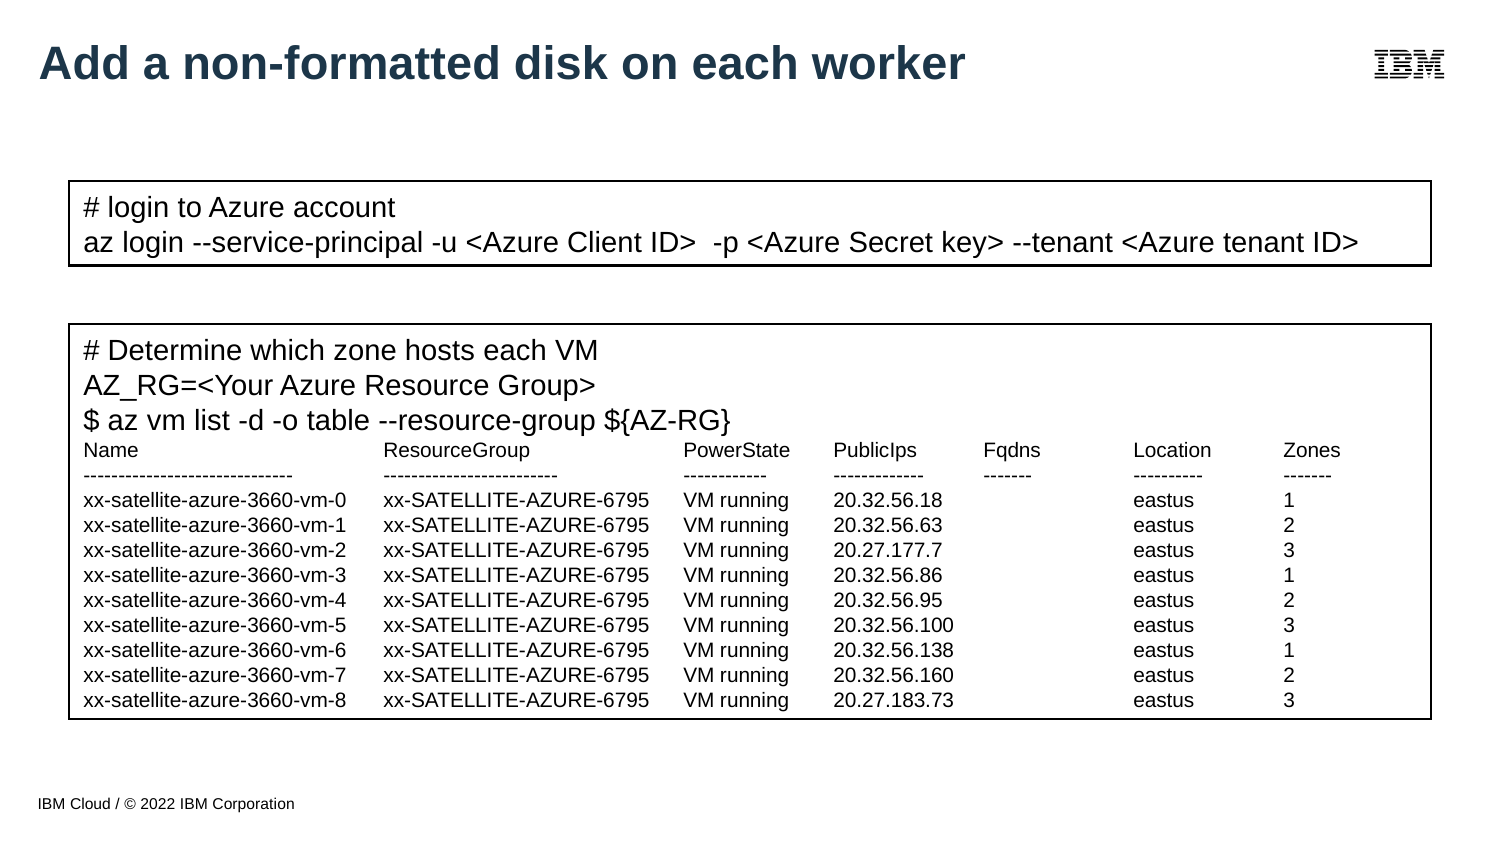

Add a non-formatted disk on each worker
# login to Azure account
az login --service-principal -u <Azure Client ID>  -p <Azure Secret key> --tenant <Azure tenant ID>
# Determine which zone hosts each VM
AZ_RG=<Your Azure Resource Group>
$ az vm list -d -o table --resource-group ${AZ-RG}
Name                            	ResourceGroup              	PowerState    	PublicIps      	Fqdns	Location	Zones
------------------------------  	-------------------------  	------------  	-------------  	-------  	----------  	-------
xx-satellite-azure-3660-vm-0  	xx-SATELLITE-AZURE-6795  	VM running	20.32.56.18           	eastus      	1
xx-satellite-azure-3660-vm-1  	xx-SATELLITE-AZURE-6795  	VM running	20.32.56.63            	eastus      	2
xx-satellite-azure-3660-vm-2  	xx-SATELLITE-AZURE-6795  	VM running	20.27.177.7            	eastus      	3
xx-satellite-azure-3660-vm-3  	xx-SATELLITE-AZURE-6795  	VM running	20.32.56.86            	eastus      	1
xx-satellite-azure-3660-vm-4  	xx-SATELLITE-AZURE-6795  	VM running	20.32.56.95            	eastus      	2
xx-satellite-azure-3660-vm-5  	xx-SATELLITE-AZURE-6795  	VM running	20.32.56.100          	eastus      	3
xx-satellite-azure-3660-vm-6  	xx-SATELLITE-AZURE-6795  	VM running	20.32.56.138          	eastus      	1
xx-satellite-azure-3660-vm-7  	xx-SATELLITE-AZURE-6795  	VM running	20.32.56.160           	eastus      	2
xx-satellite-azure-3660-vm-8  	xx-SATELLITE-AZURE-6795  	VM running 	20.27.183.73           	eastus      	3
IBM Cloud / © 2022 IBM Corporation